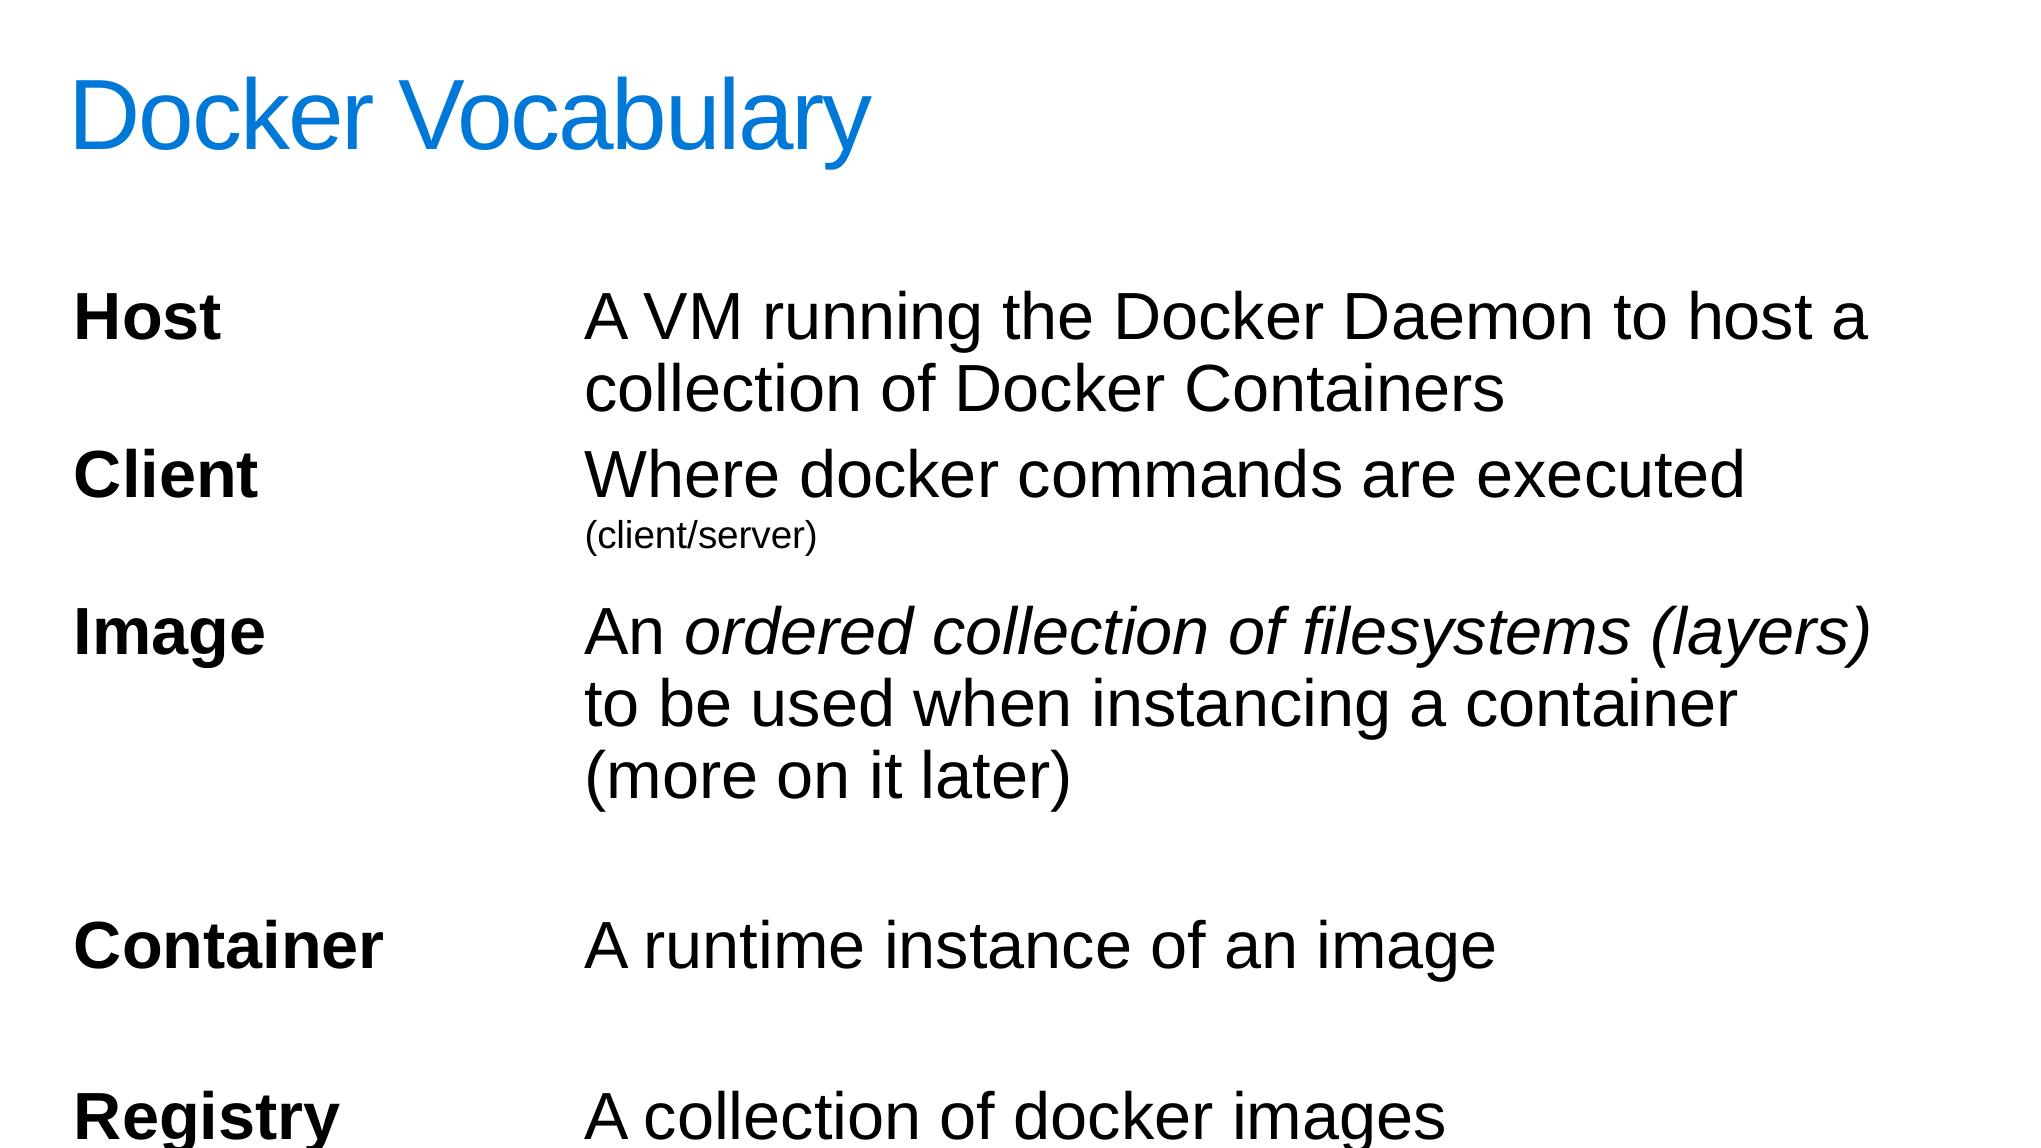

# Docker Vocabulary
Host	A VM running the Docker Daemon to host a collection of Docker Containers
Client	Where docker commands are executed (client/server)
Image 	An ordered collection of filesystems (layers) to be used when instancing a container (more on it later)

Container 	A runtime instance of an image

Registry	A collection of docker images